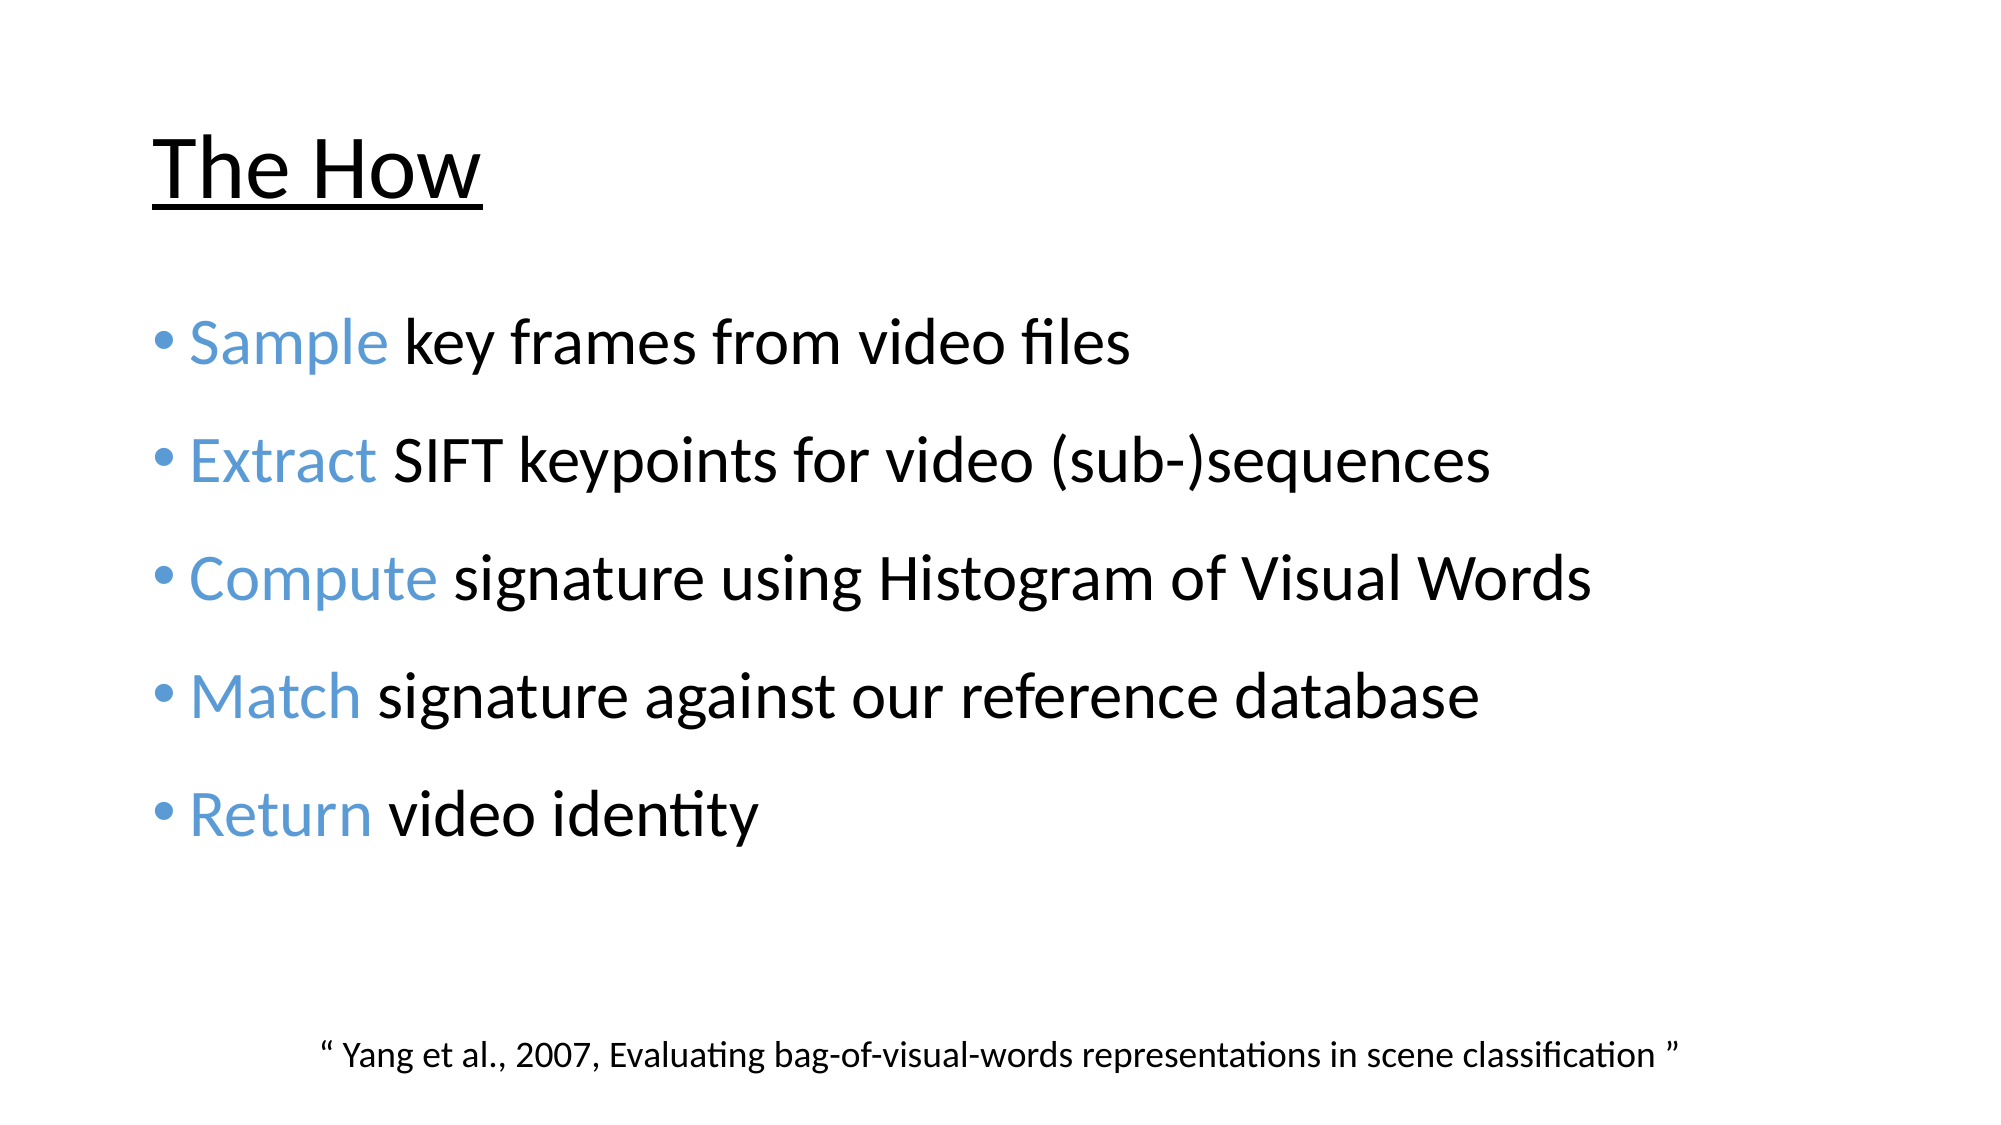

# The How
Sample key frames from video files
Extract SIFT keypoints for video (sub-)sequences
Compute signature using Histogram of Visual Words
Match signature against our reference database
Return video identity
“ Yang et al., 2007, Evaluating bag-of-visual-words representations in scene classification ”